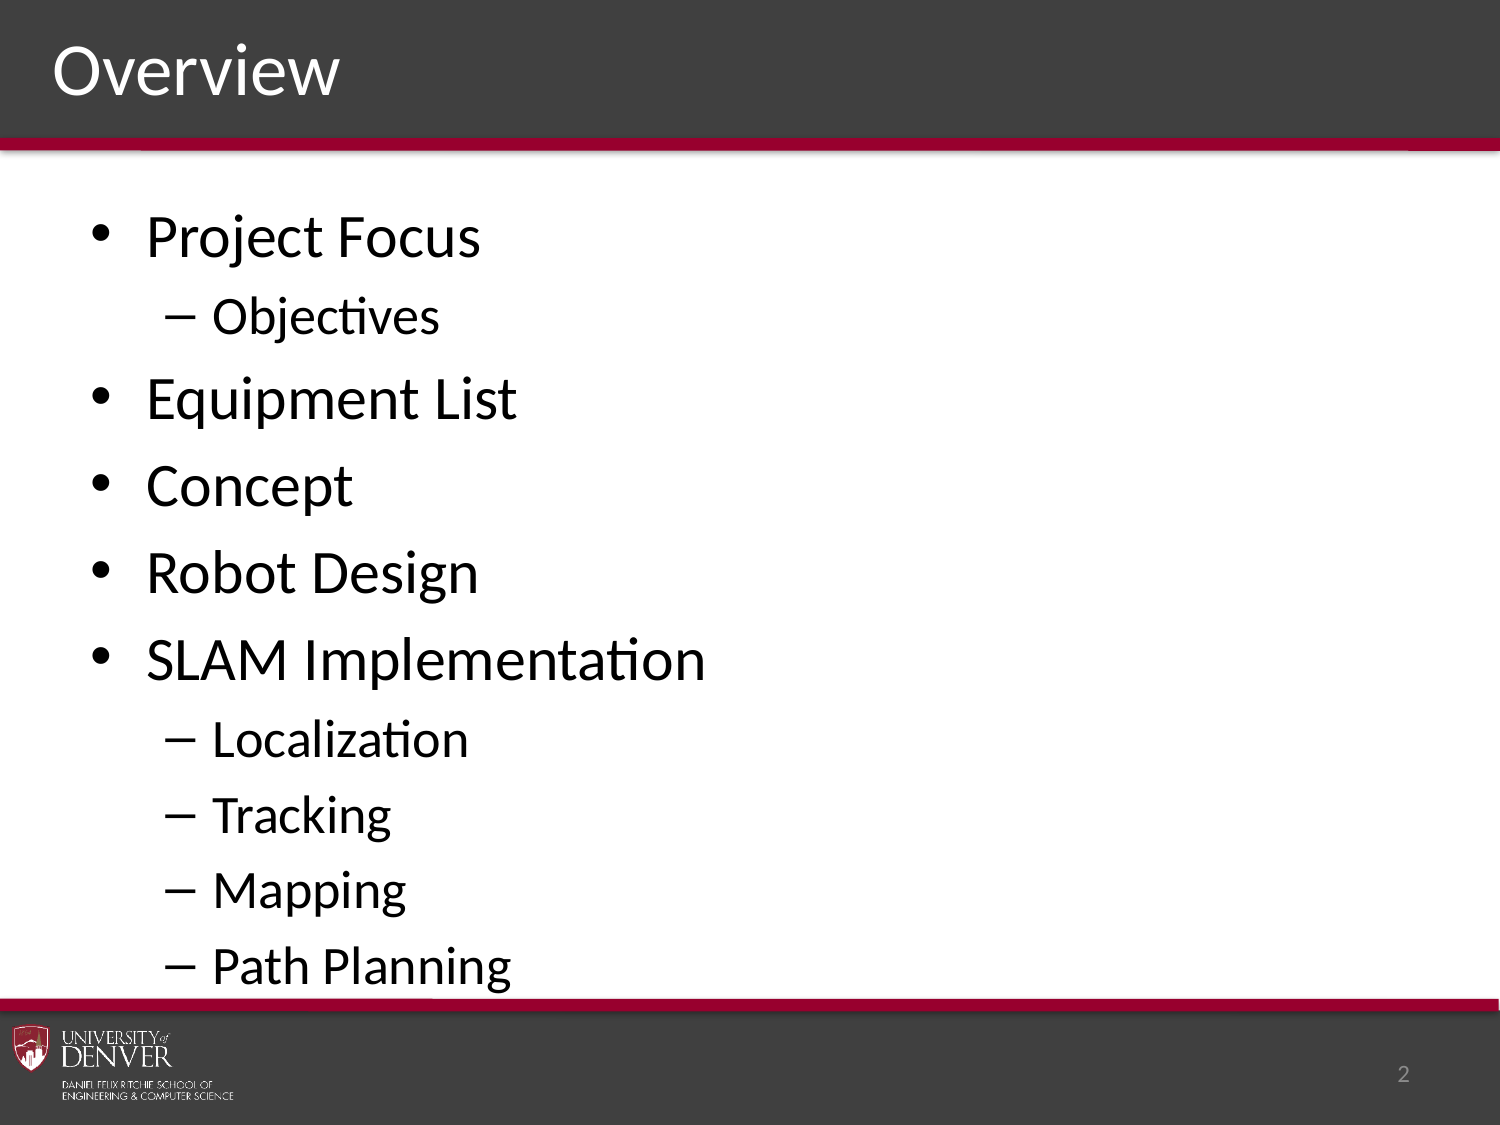

# Overview
Project Focus
Objectives
Equipment List
Concept
Robot Design
SLAM Implementation
Localization
Tracking
Mapping
Path Planning

2